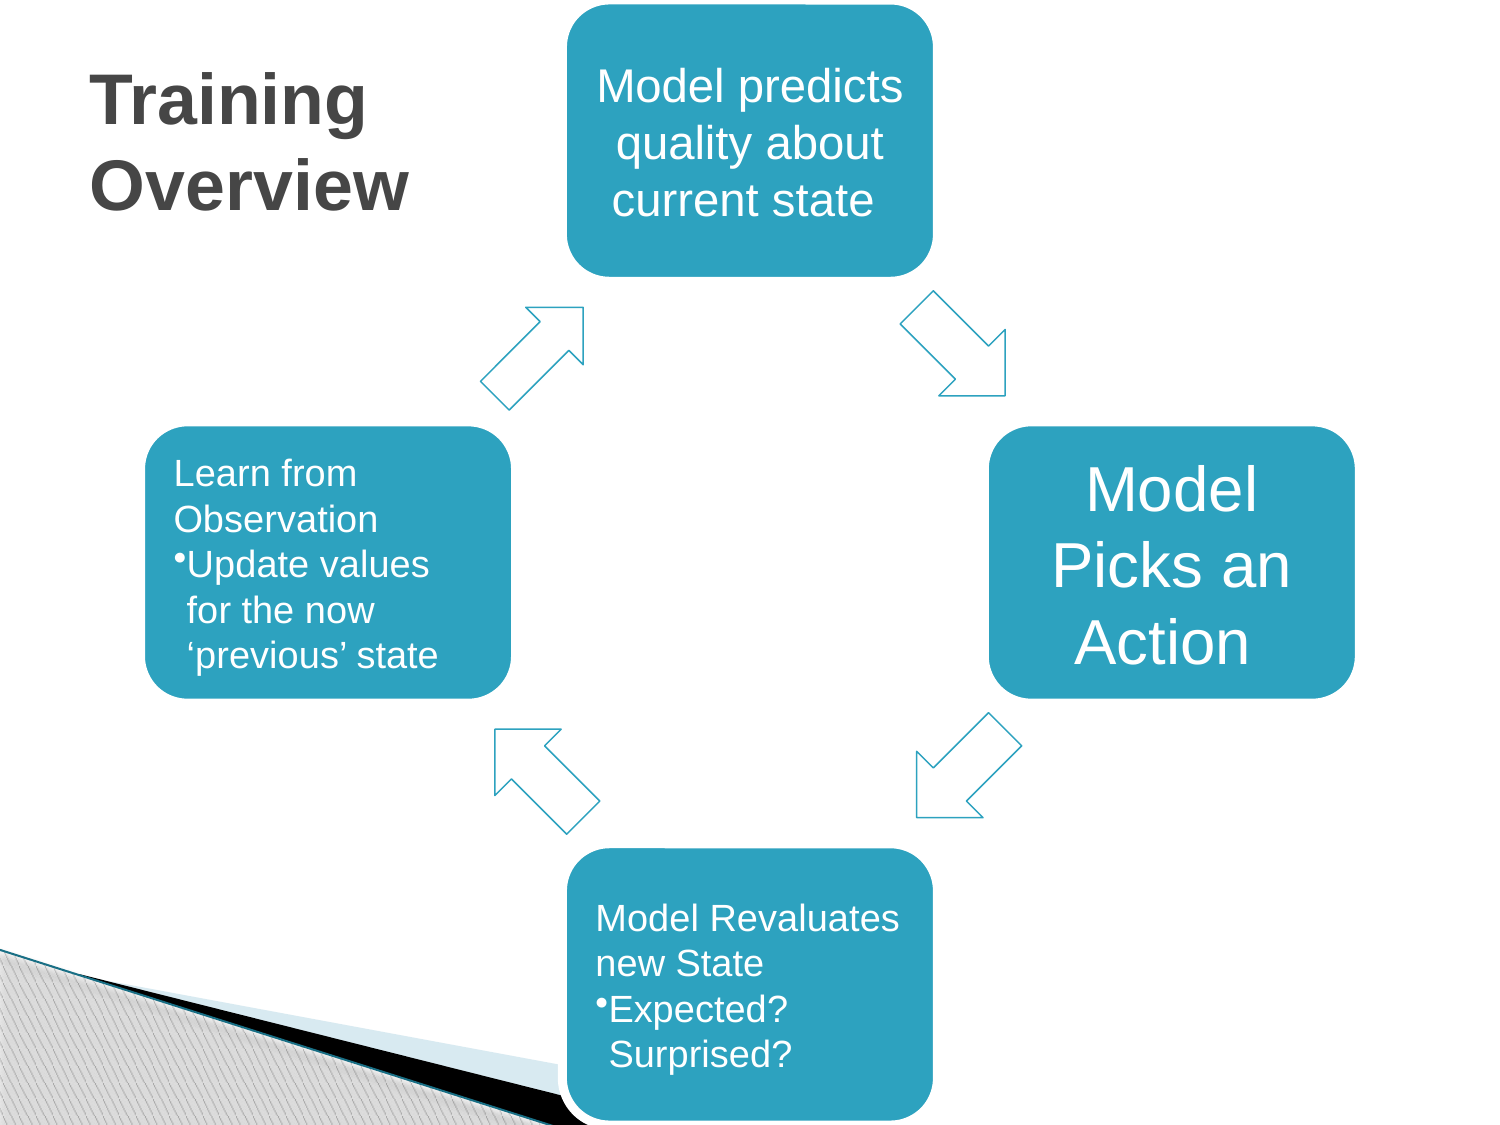

Model predicts quality about current state
Model Picks an Action
Model Revaluates new State
Expected? Surprised?
Learn from Observation
Update values for the now ‘previous’ state
# Training Overview